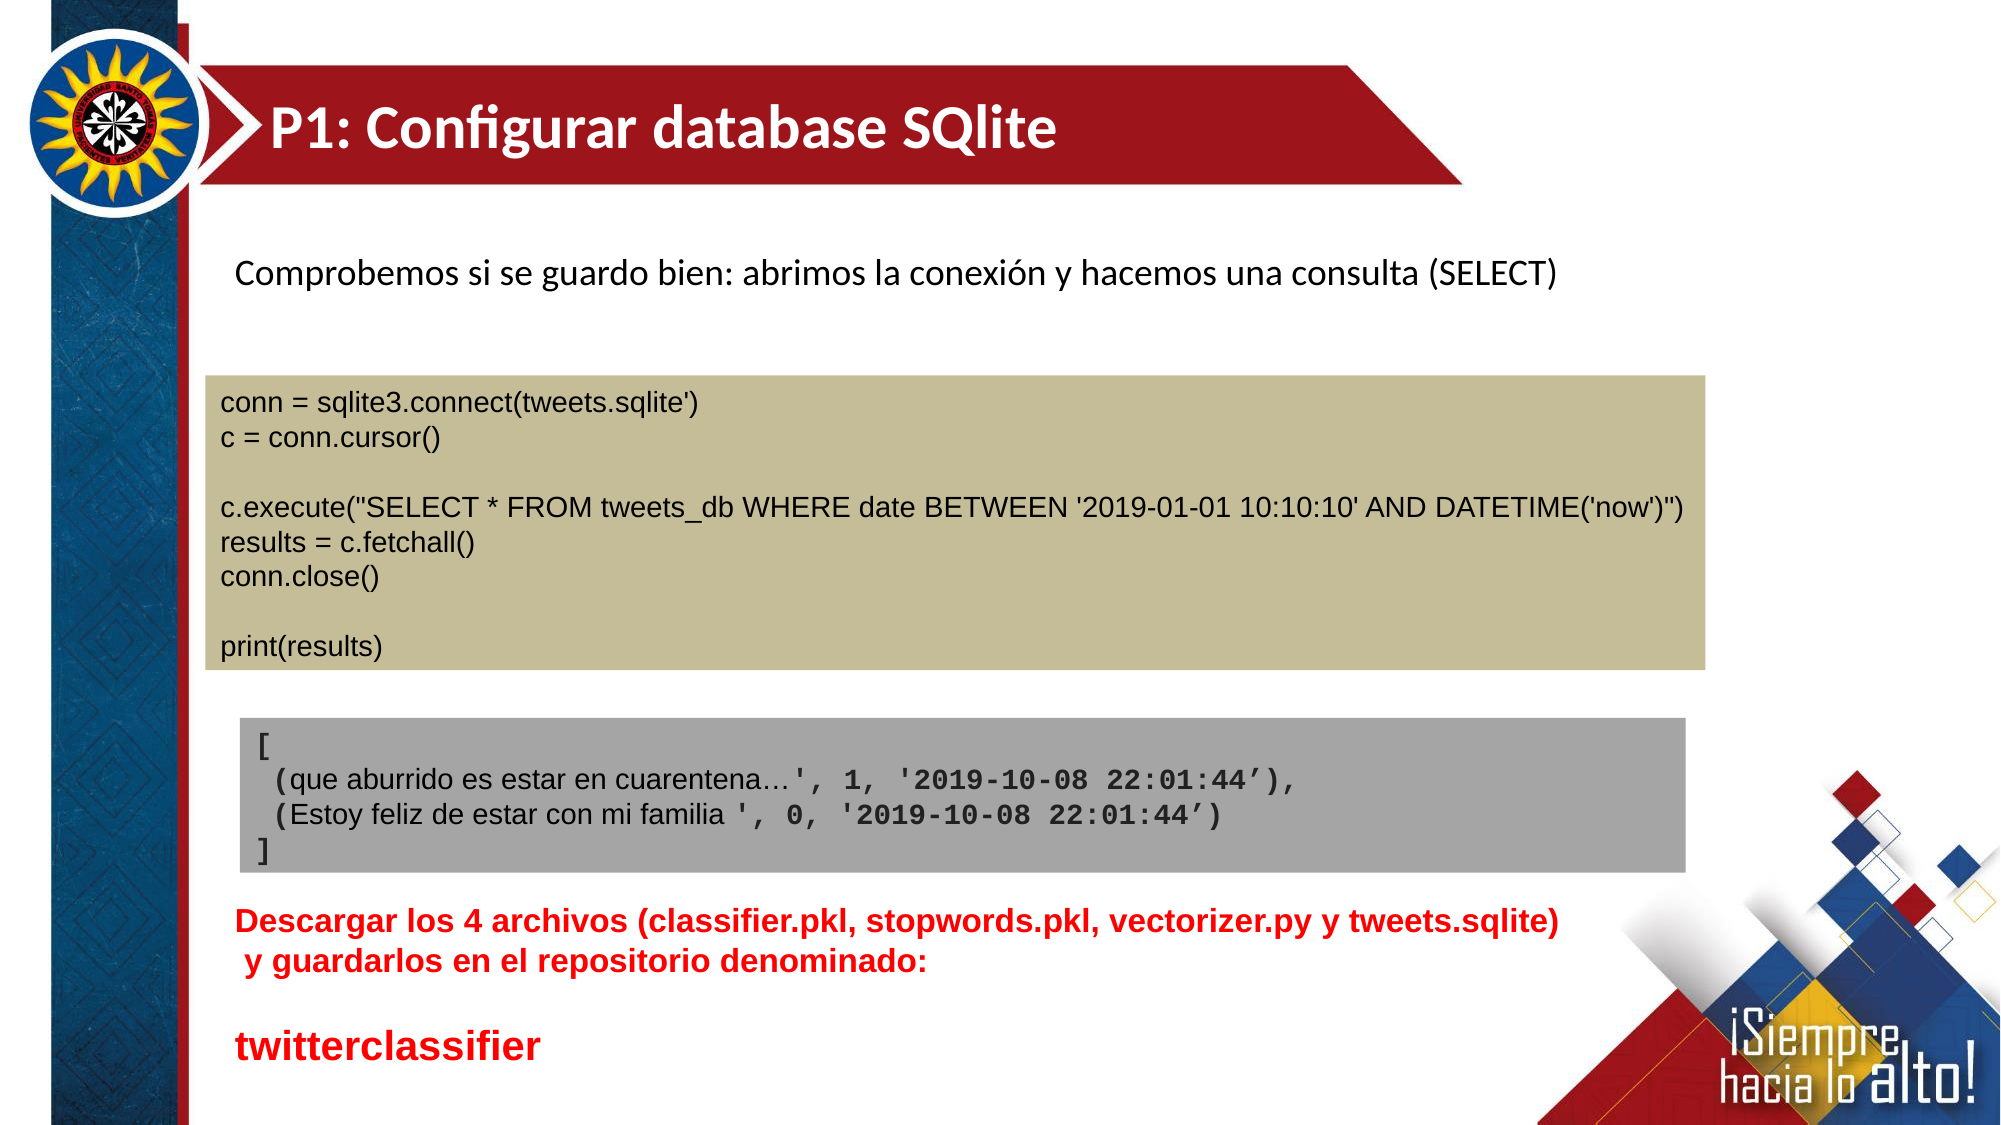

P1: Configurar database SQlite
Comprobemos si se guardo bien: abrimos la conexión y hacemos una consulta (SELECT)
conn = sqlite3.connect(tweets.sqlite')
c = conn.cursor()

c.execute("SELECT * FROM tweets_db WHERE date BETWEEN '2019-01-01 10:10:10' AND DATETIME('now')")
results = c.fetchall()
conn.close()

print(results)
[
 (que aburrido es estar en cuarentena…', 1, '2019-10-08 22:01:44’),
 (Estoy feliz de estar con mi familia ', 0, '2019-10-08 22:01:44’)
]
Descargar los 4 archivos (classifier.pkl, stopwords.pkl, vectorizer.py y tweets.sqlite)
 y guardarlos en el repositorio denominado:

twitterclassifier